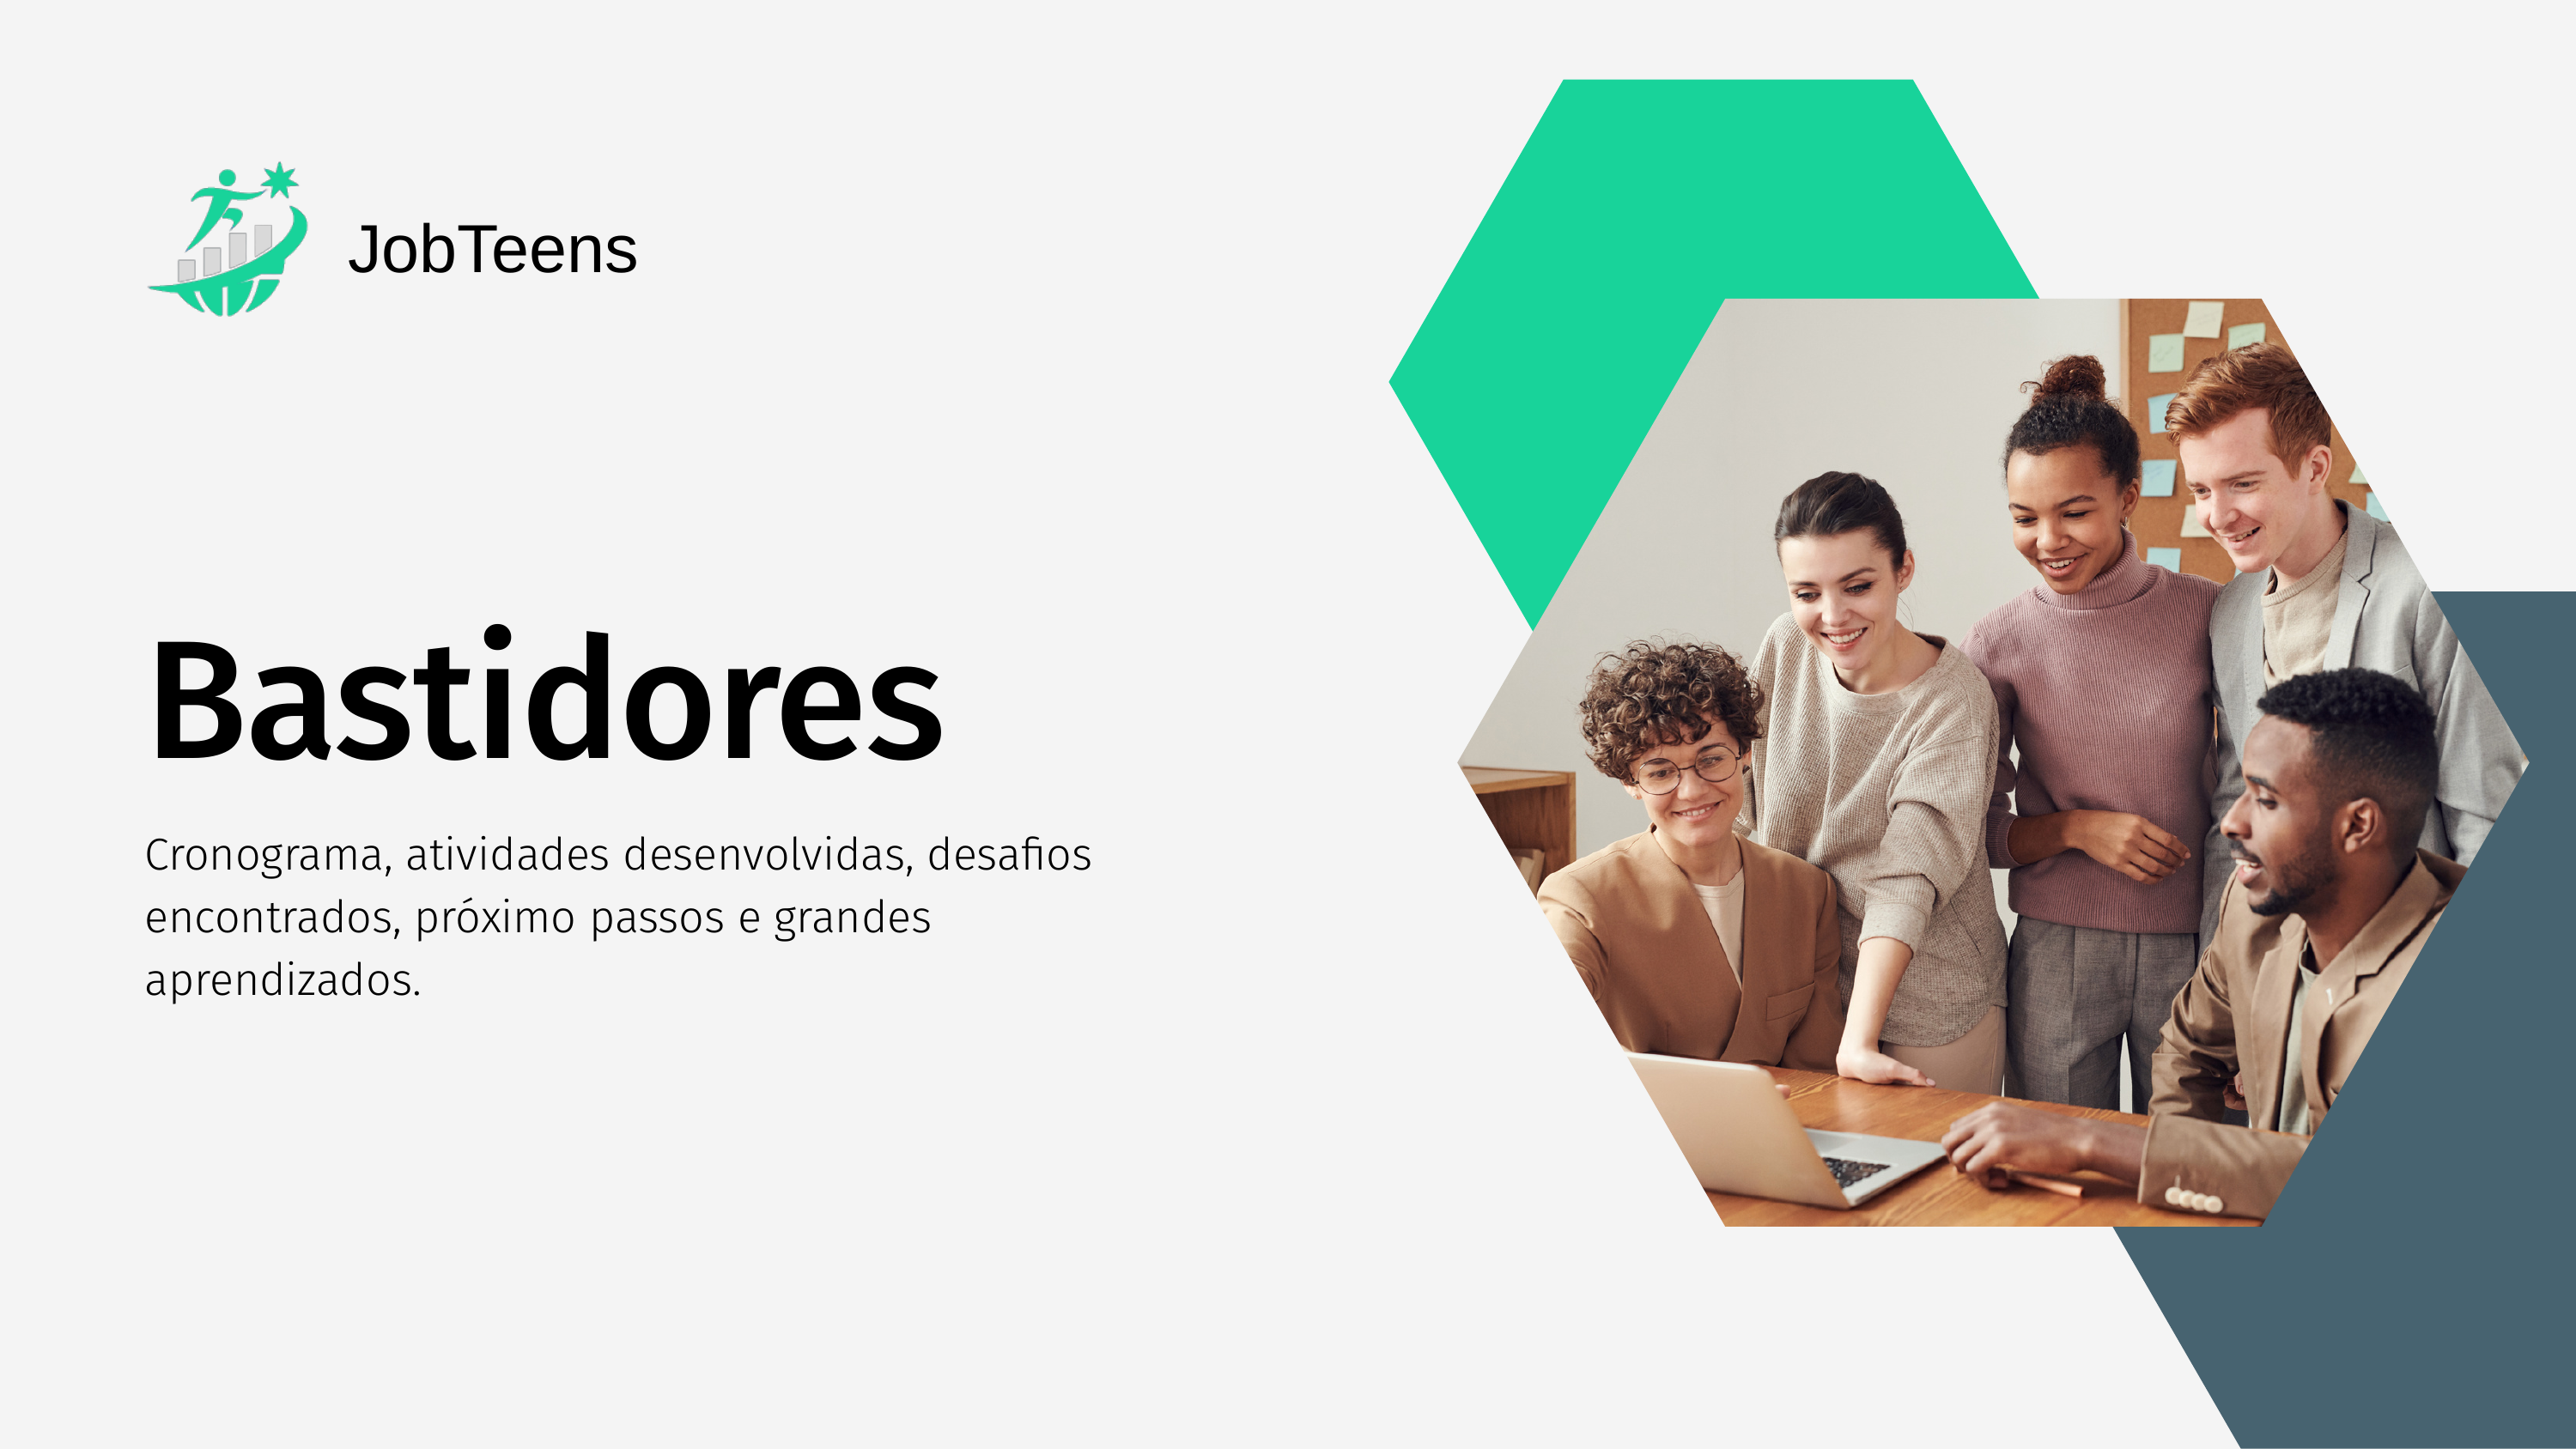

JobTeens

Bastidores
Cronograma, atividades desenvolvidas, desafios encontrados, próximo passos e grandes aprendizados.